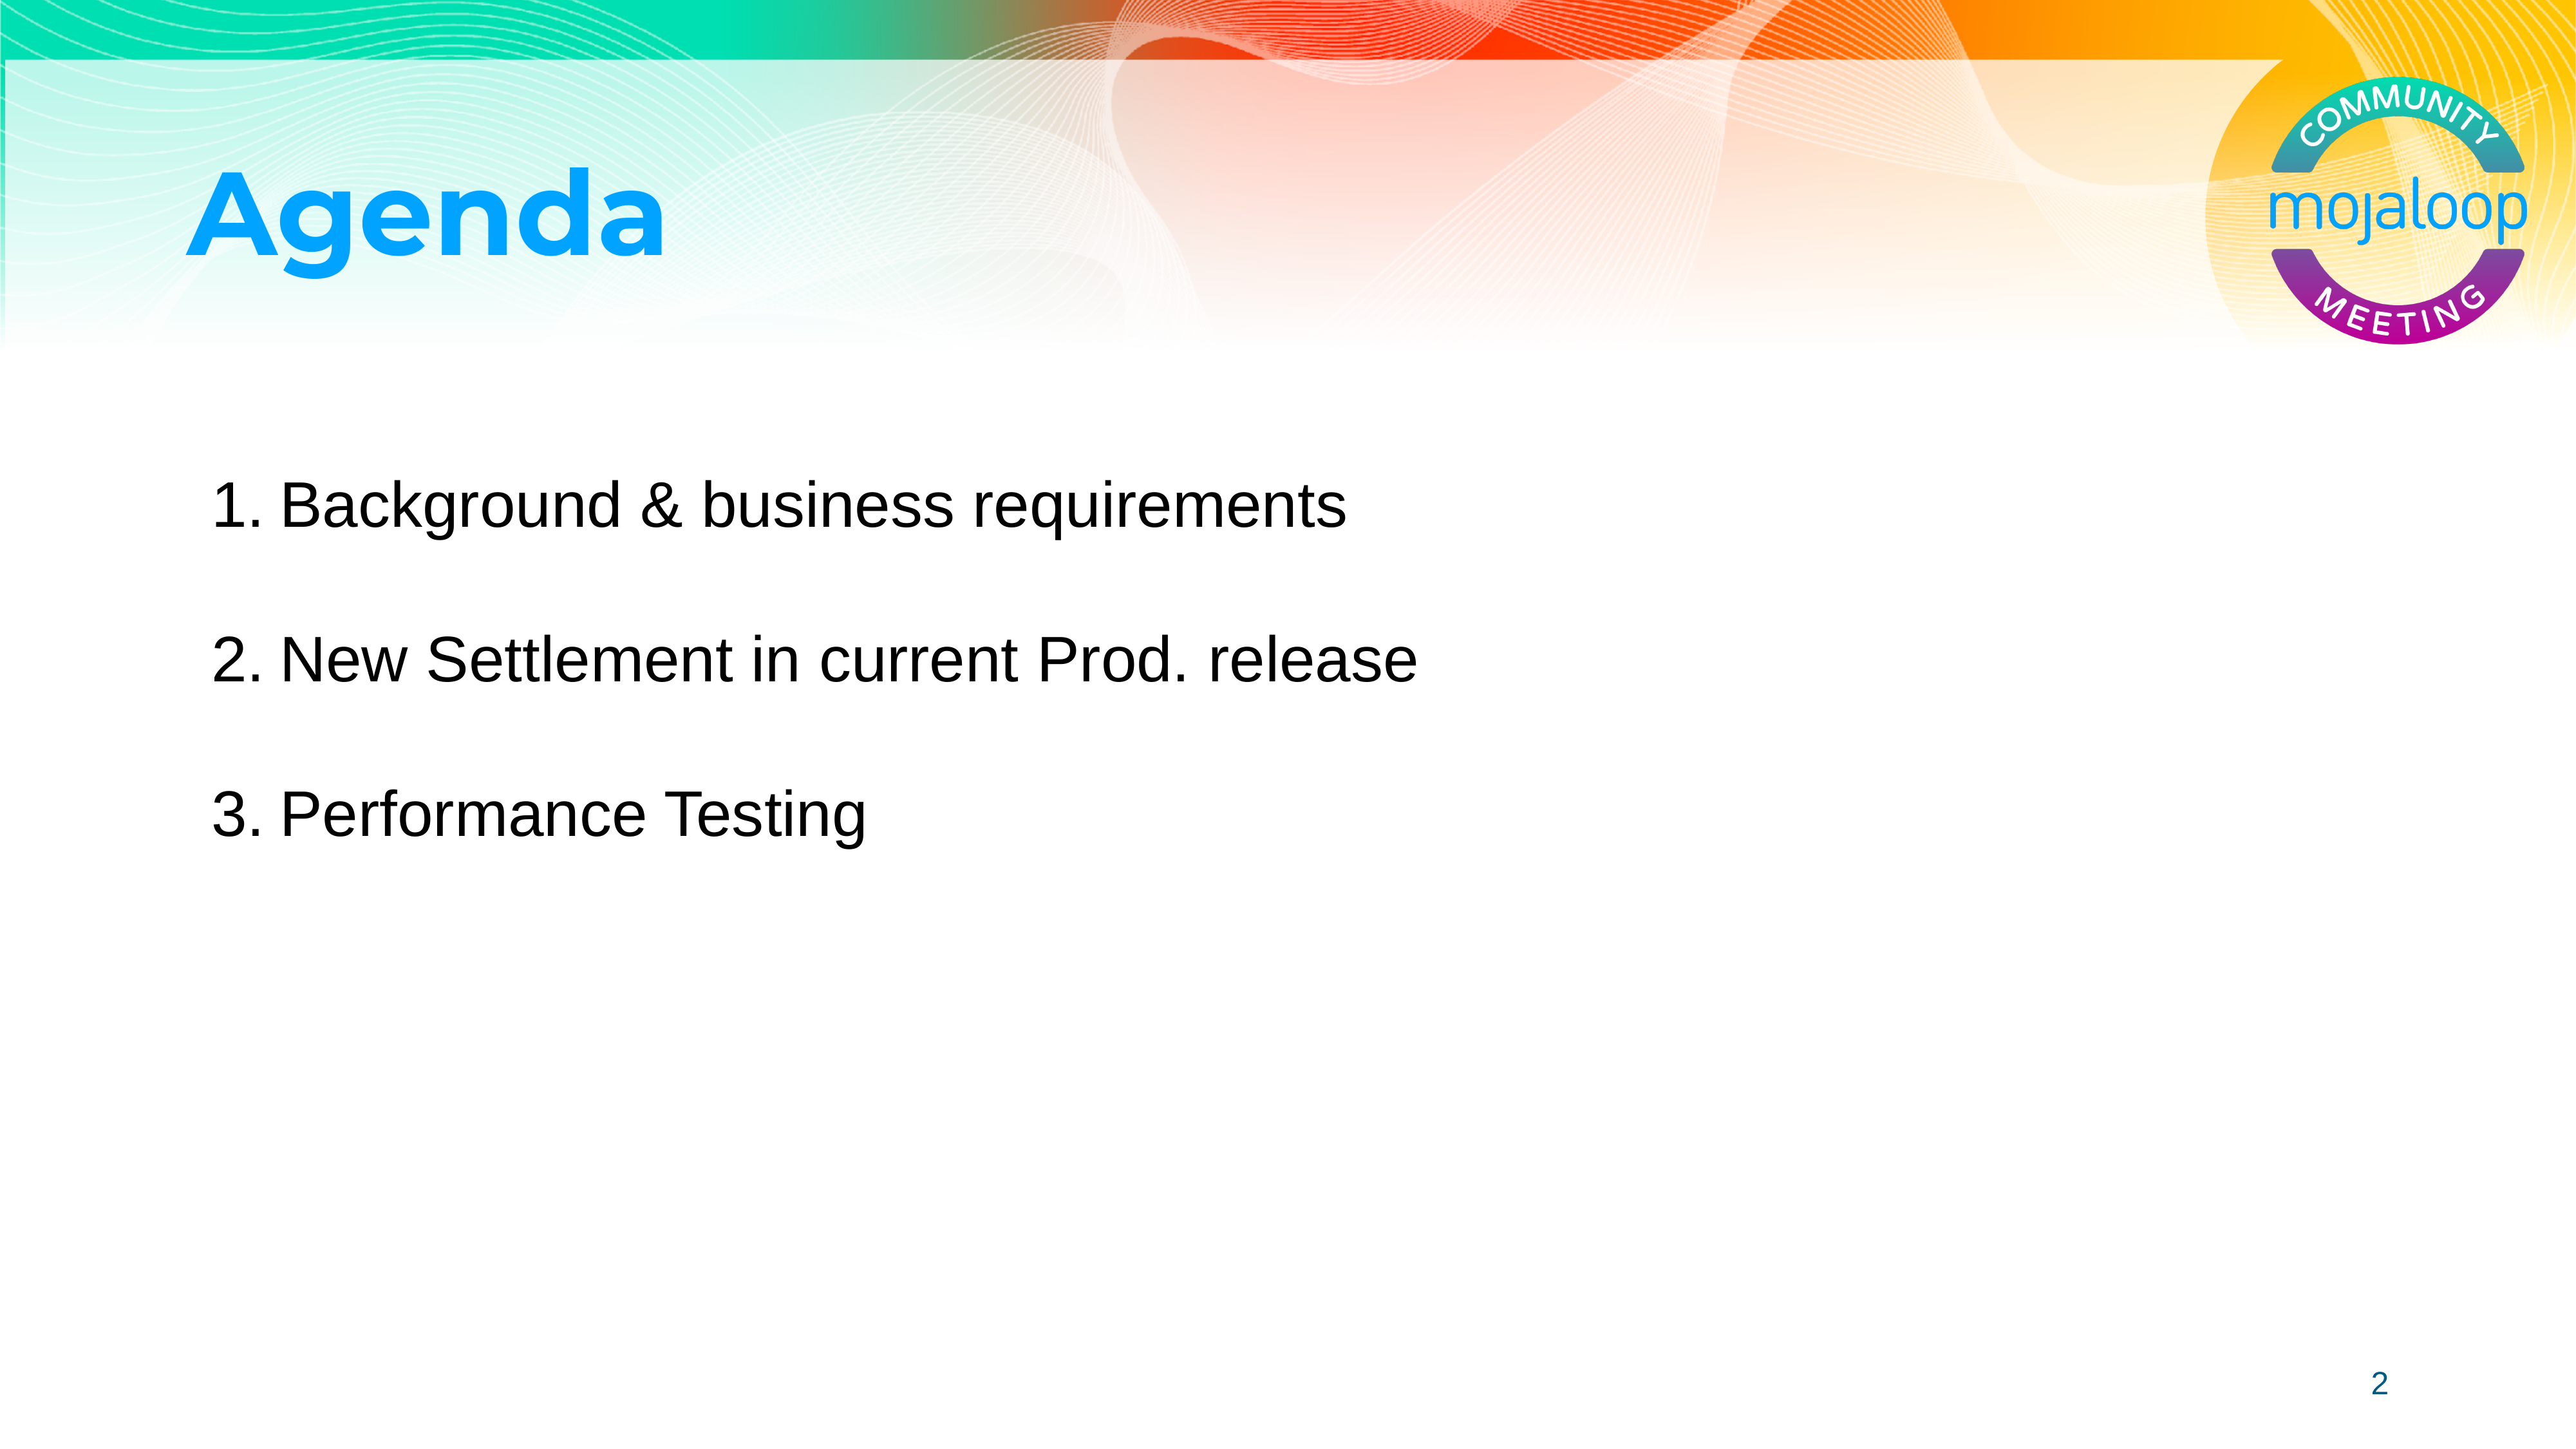

Agenda
Background & business requirements
New Settlement in current Prod. release
Performance Testing

2